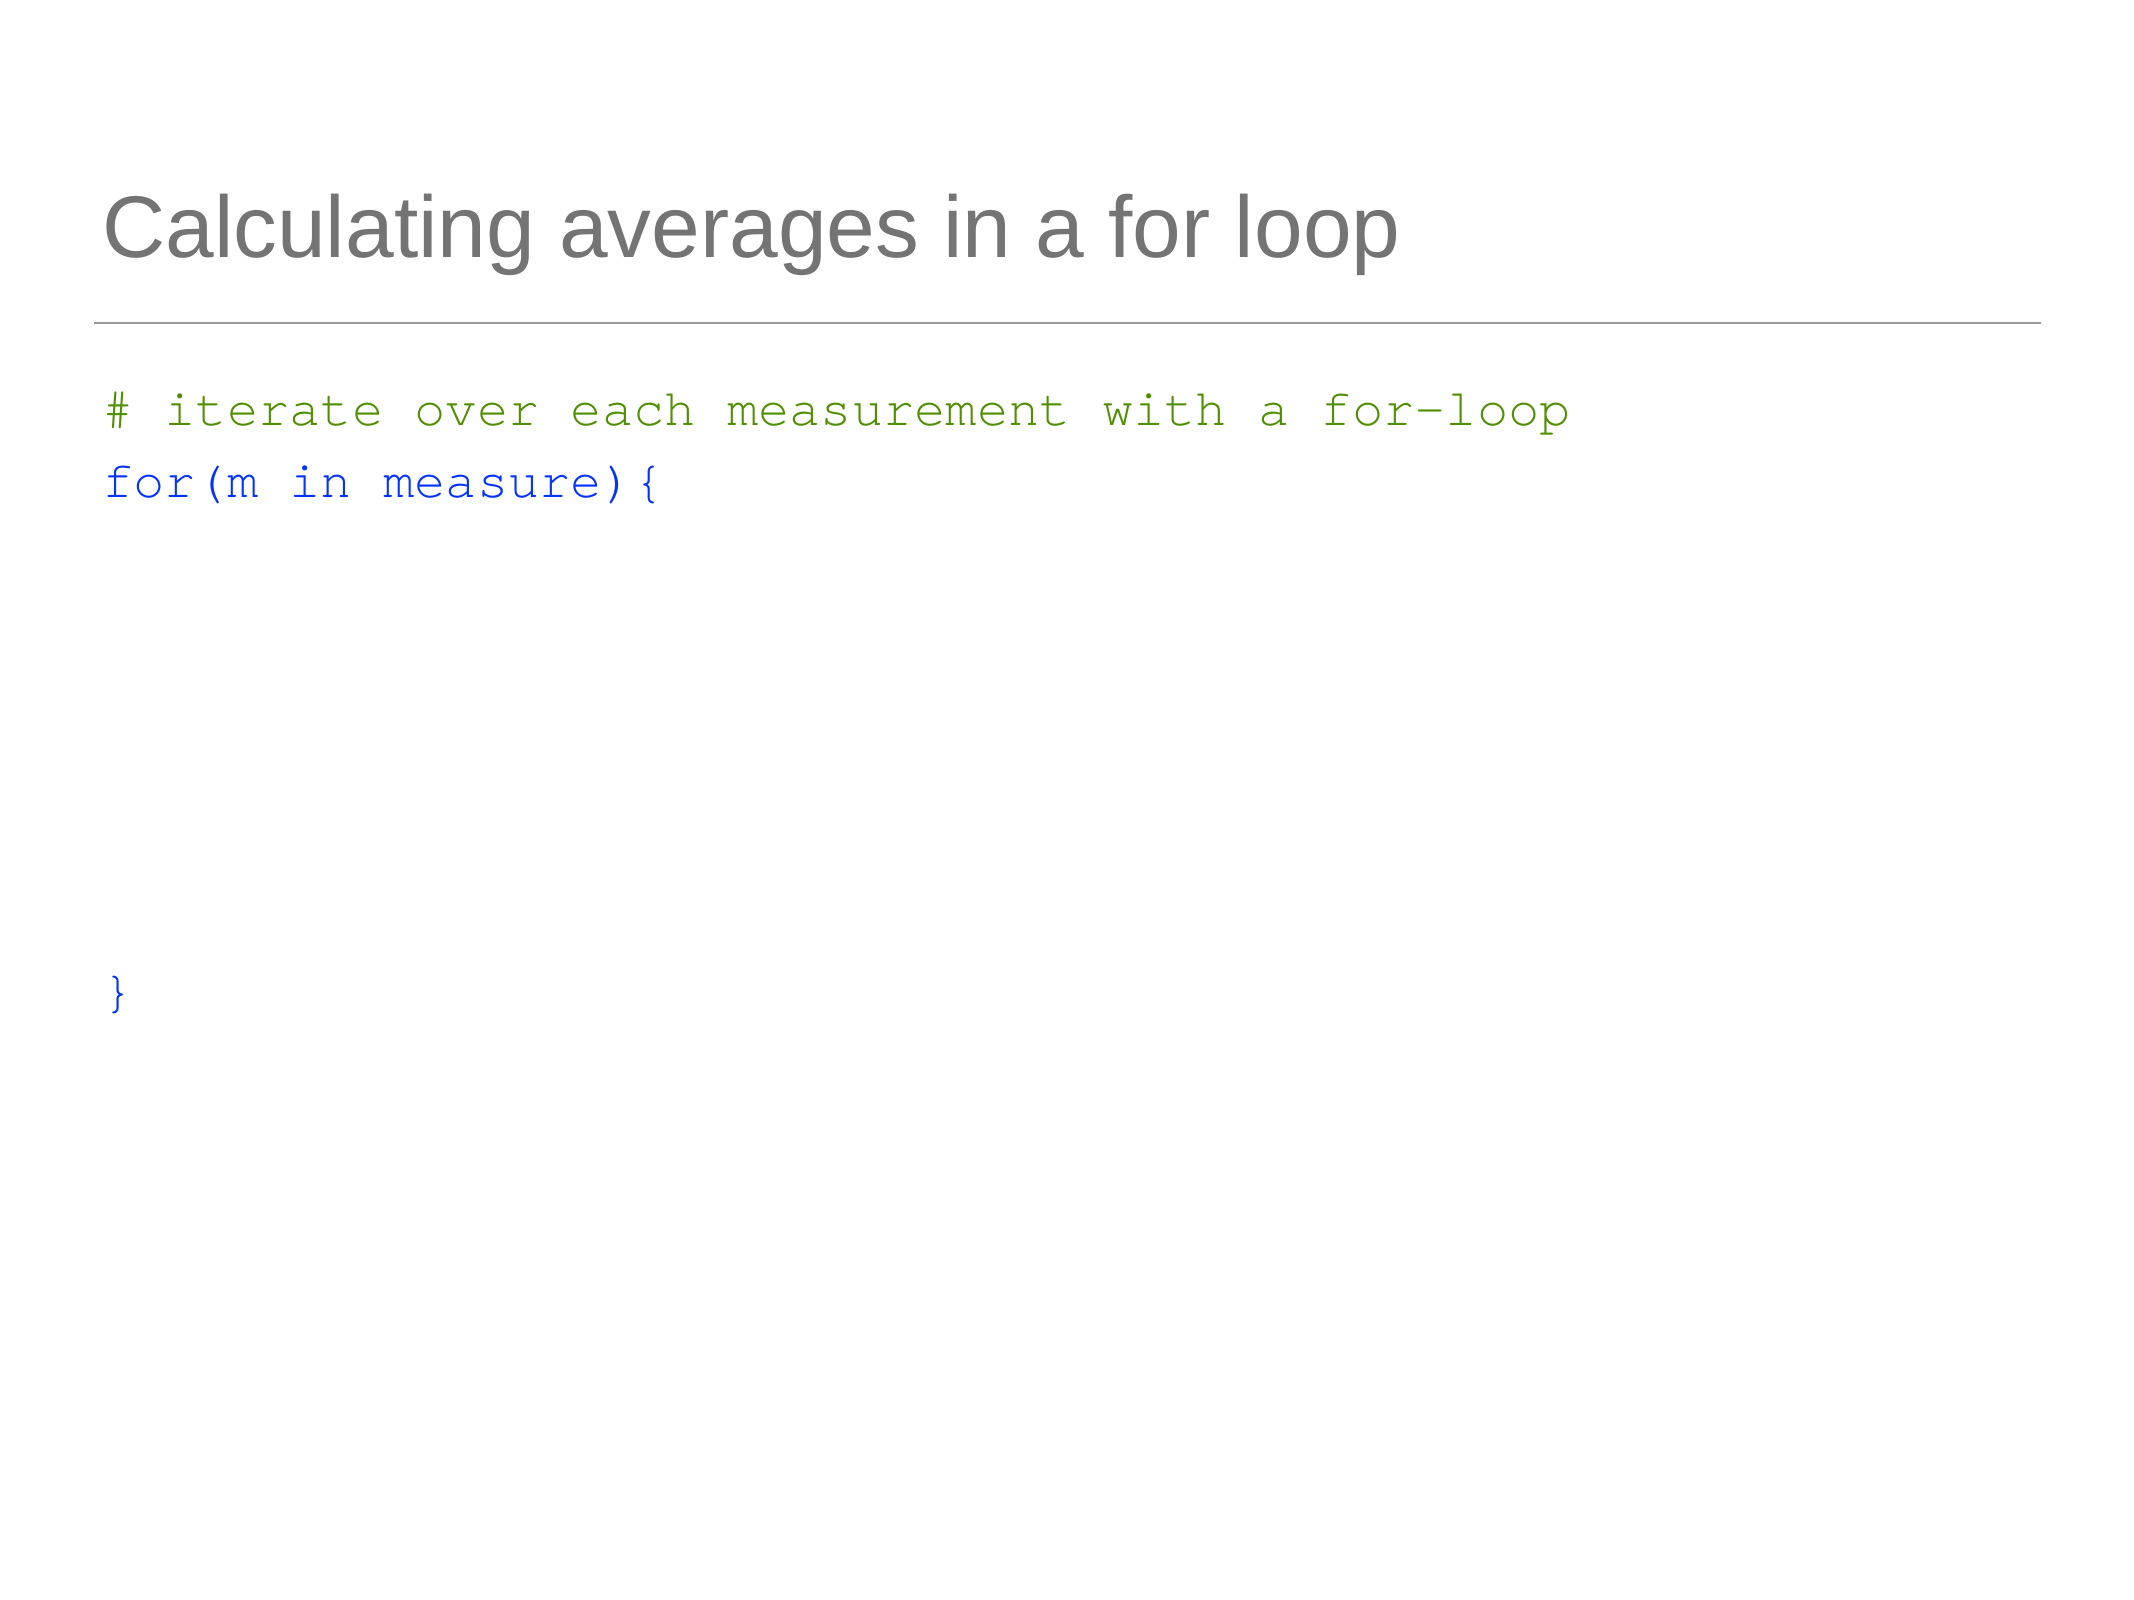

# Calculating averages in a for loop
# iterate over each measurement with a for-loop
for(m in measure){

}